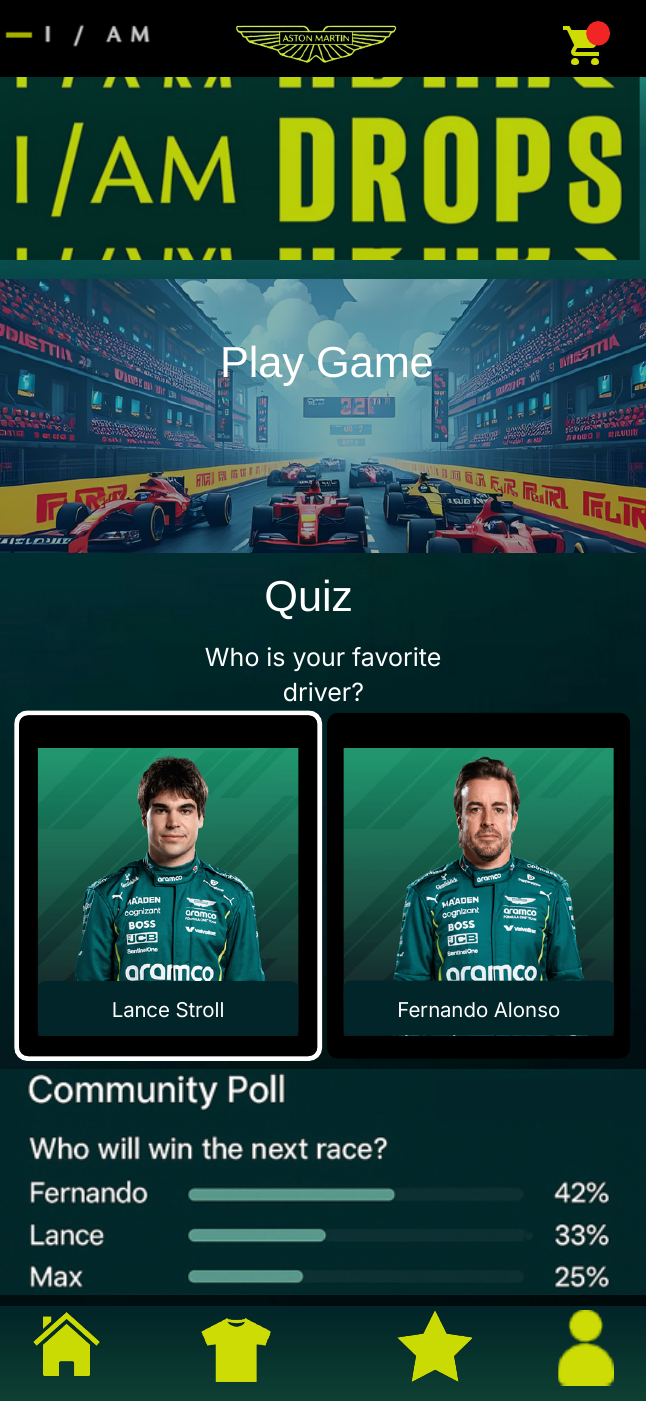

Play Game
Quiz
Who is your favorite driver?

Lance Stroll
Fernando Alonso